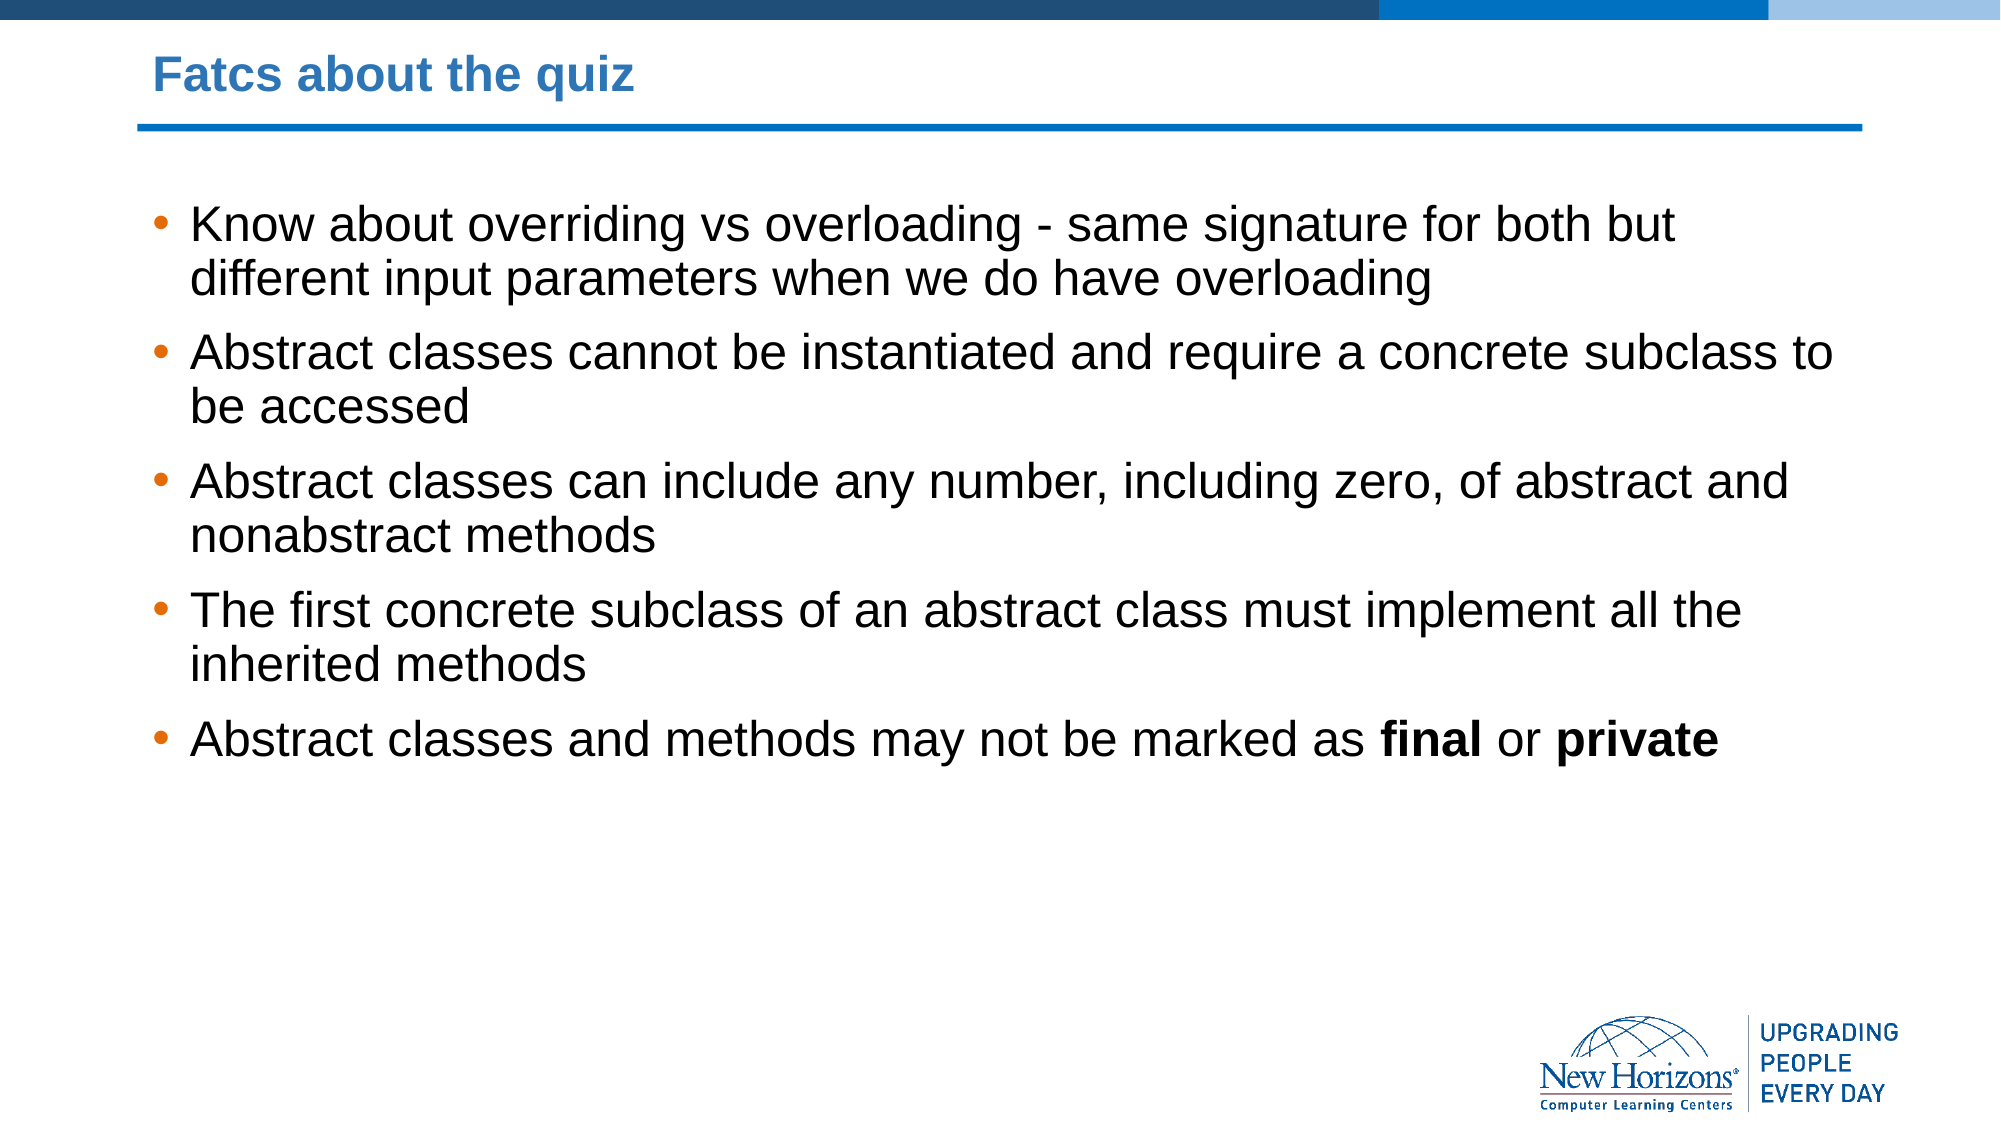

# Fatcs about the quiz
Know about overriding vs overloading - same signature for both but different input parameters when we do have overloading
Abstract classes cannot be instantiated and require a concrete subclass to be accessed
Abstract classes can include any number, including zero, of abstract and nonabstract methods
The first concrete subclass of an abstract class must implement all the inherited methods
Abstract classes and methods may not be marked as final or private